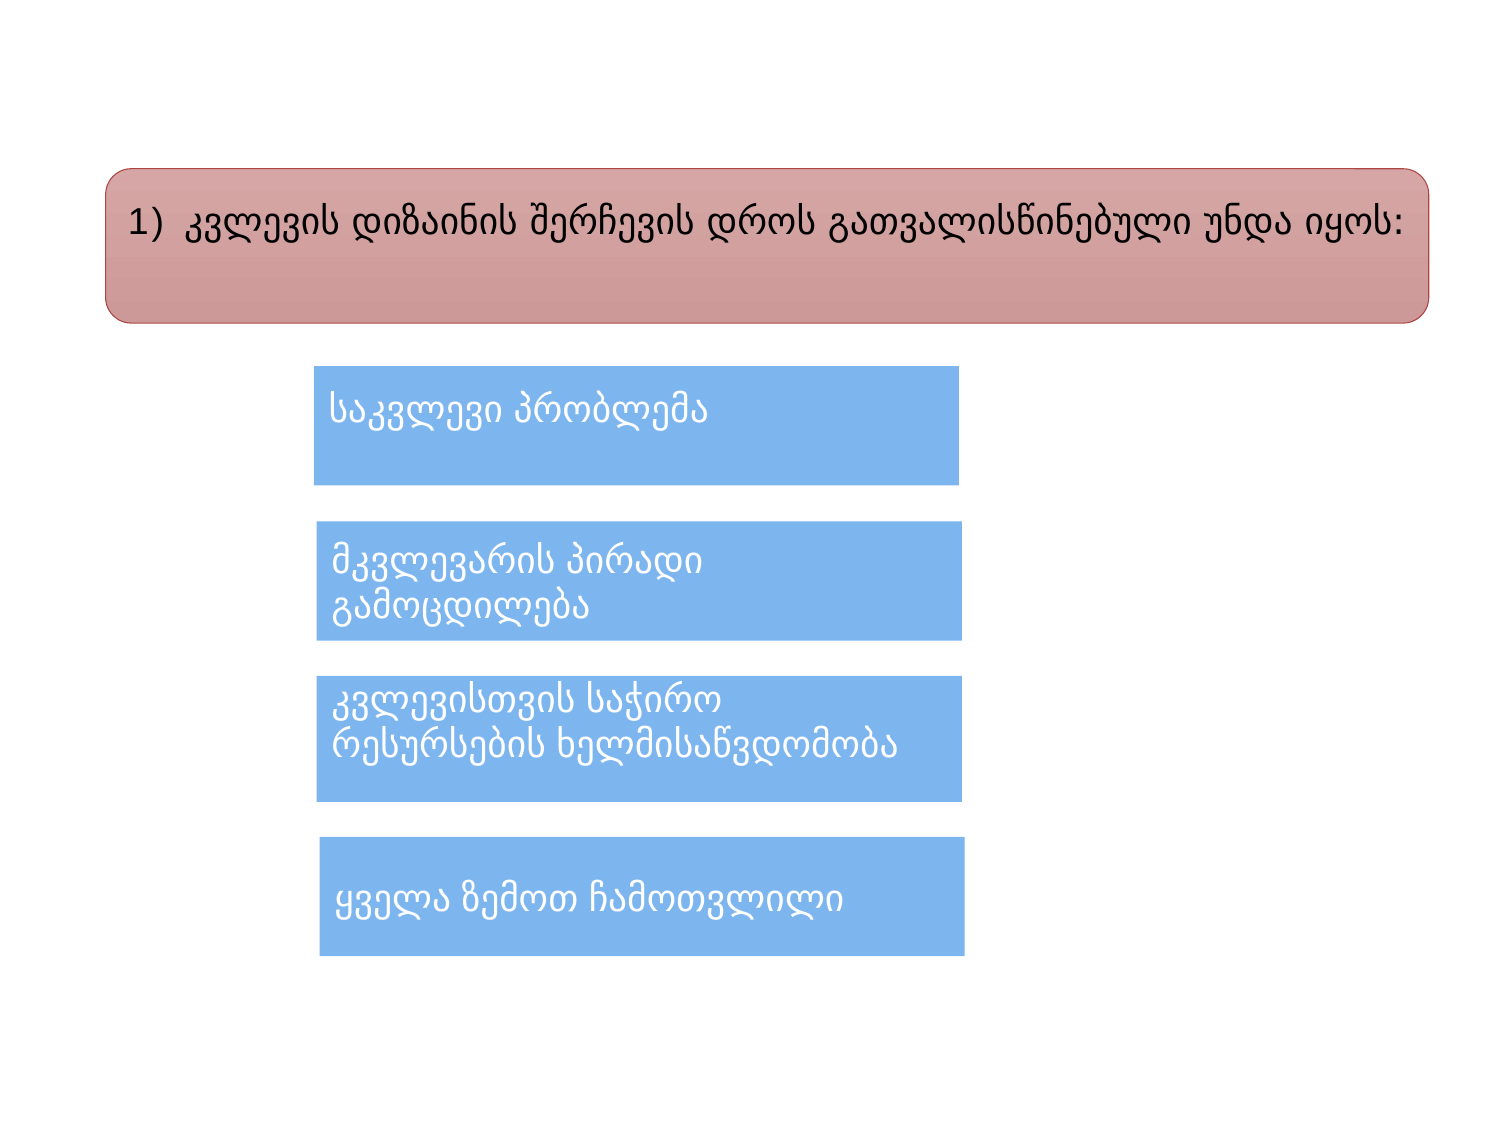

კვლევის დიზაინის შერჩევის დროს გათვალისწინებული უნდა იყოს:

საკვლევი პრობლემა

მკვლევარის პირადი გამოცდილება
კვლევისთვის საჭირო რესურსების ხელმისაწვდომობა

ყველა ზემოთ ჩამოთვლილი